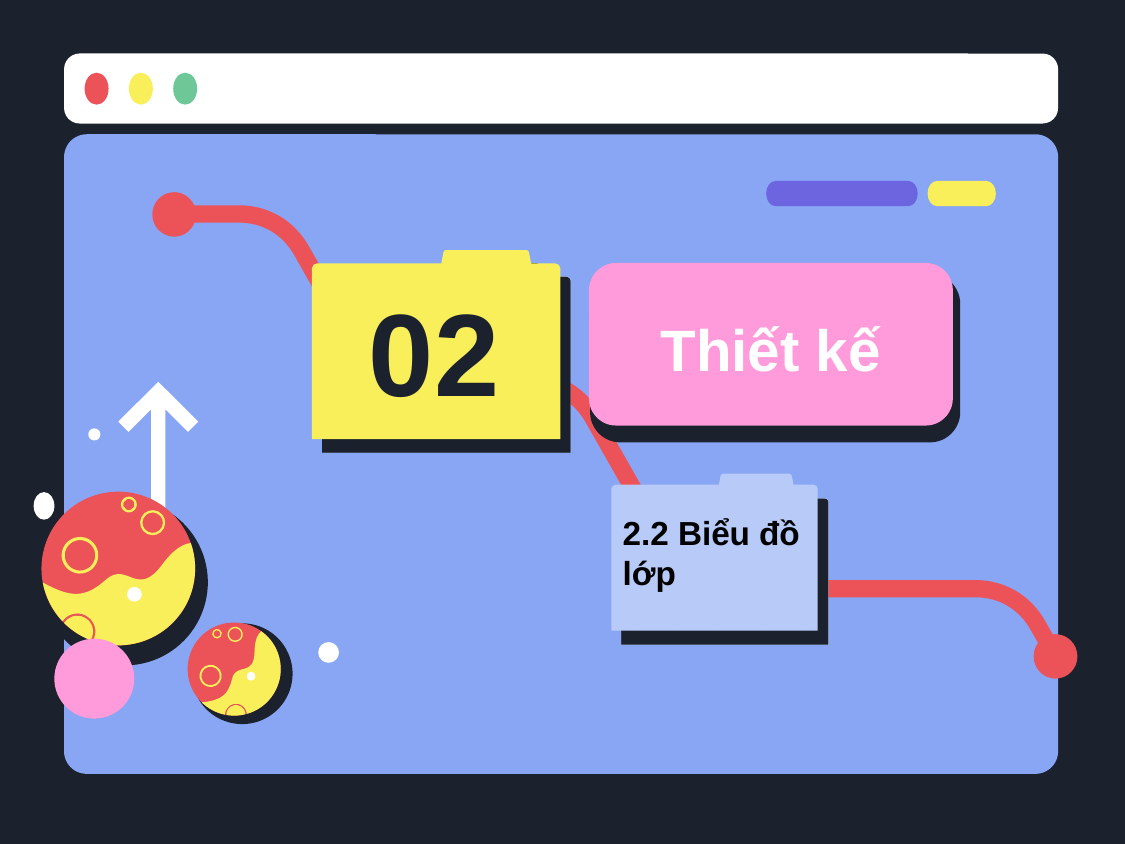

02
# Thiết kế

2.2 Biểu đồ lớp